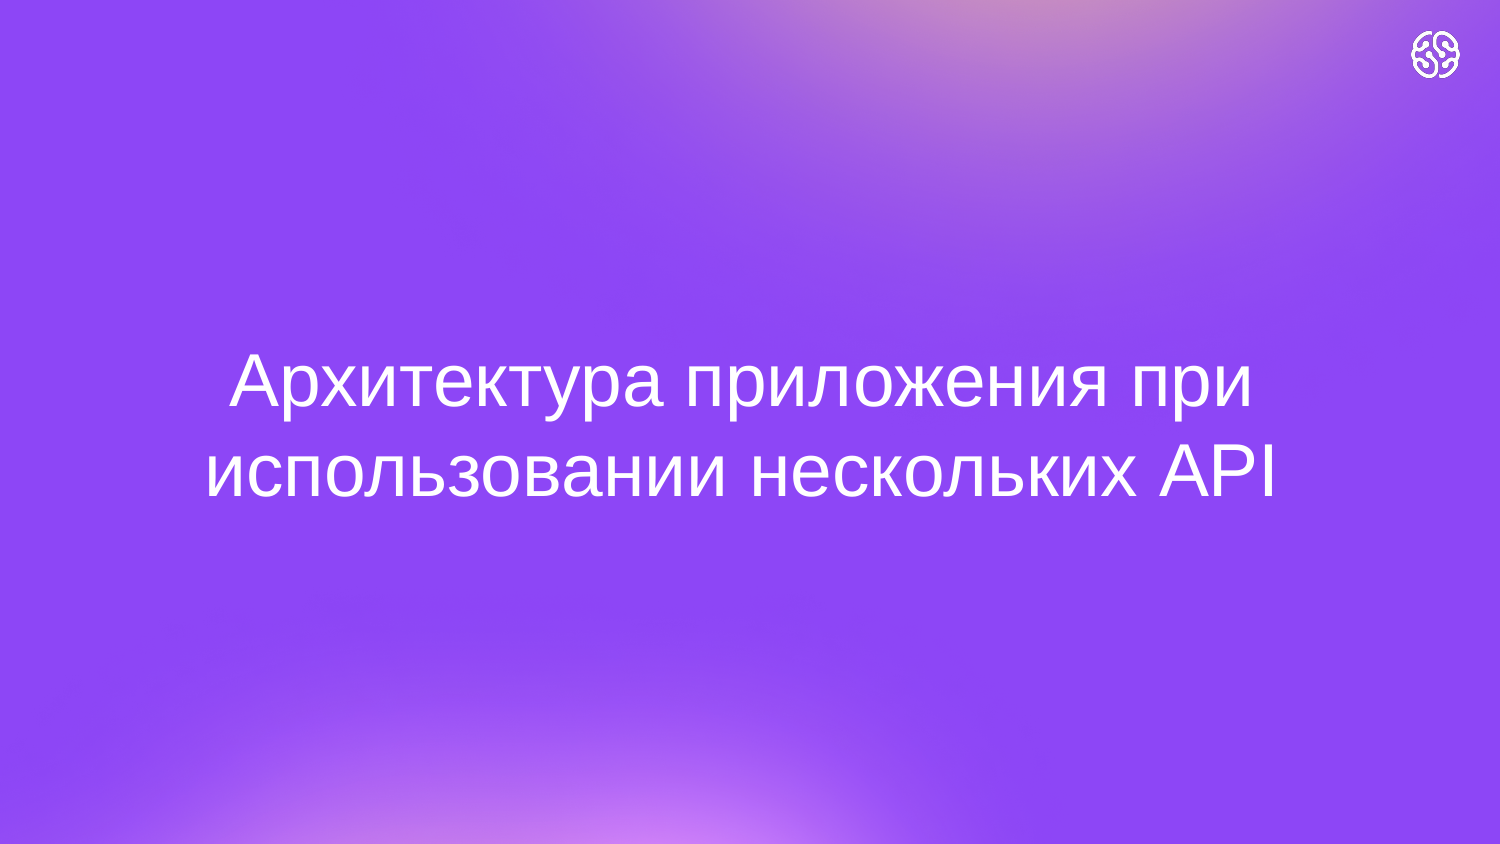

# Архитектура приложения при использовании нескольких API